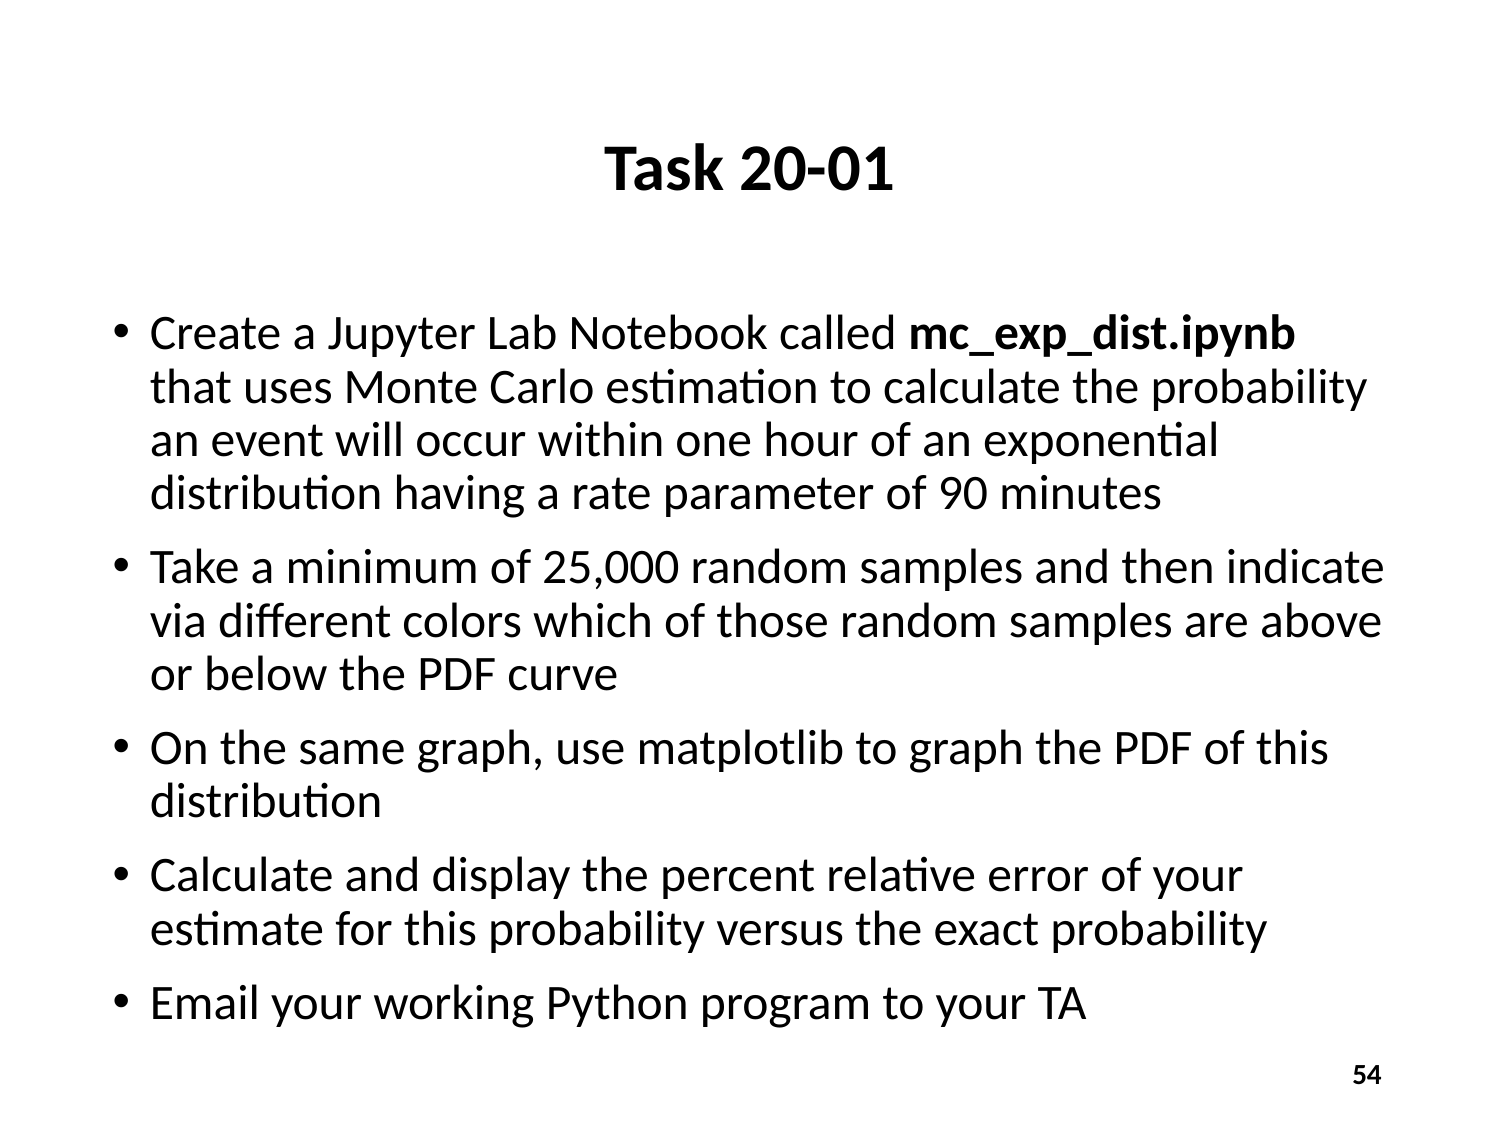

# Task 20-01
Create a Jupyter Lab Notebook called mc_exp_dist.ipynb that uses Monte Carlo estimation to calculate the probability an event will occur within one hour of an exponential distribution having a rate parameter of 90 minutes
Take a minimum of 25,000 random samples and then indicate via different colors which of those random samples are above or below the PDF curve
On the same graph, use matplotlib to graph the PDF of this distribution
Calculate and display the percent relative error of your estimate for this probability versus the exact probability
Email your working Python program to your TA
54